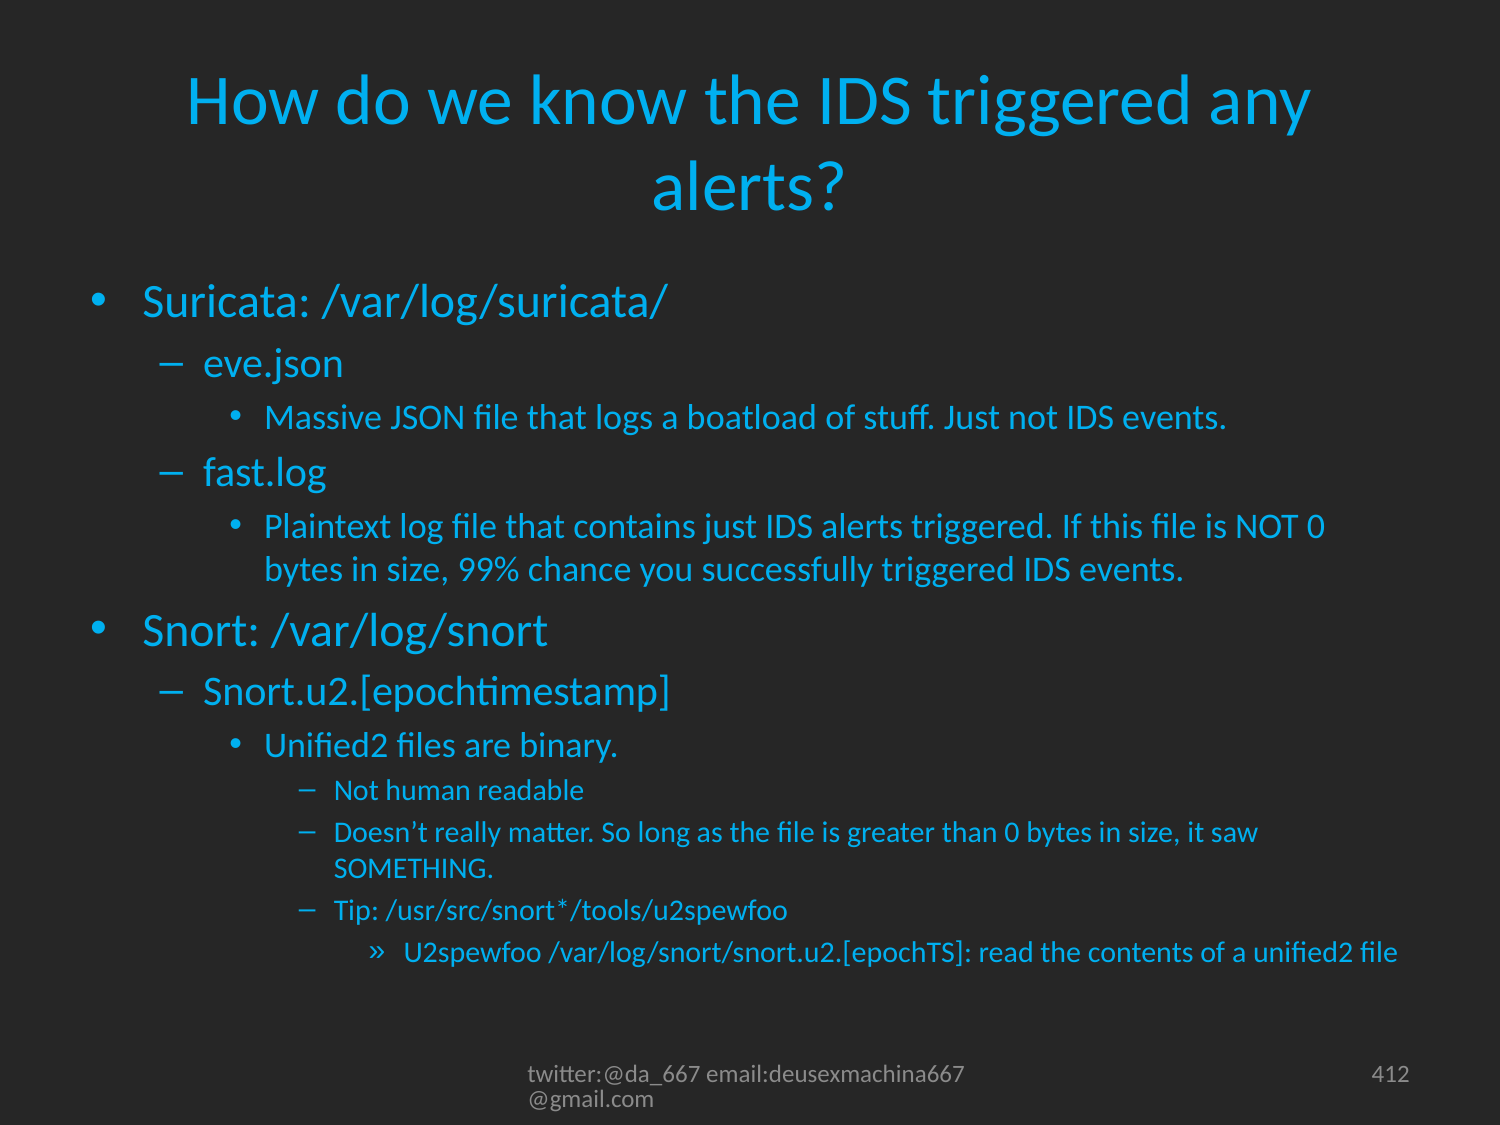

# How do we know the IDS triggered any alerts?
Suricata: /var/log/suricata/
eve.json
Massive JSON file that logs a boatload of stuff. Just not IDS events.
fast.log
Plaintext log file that contains just IDS alerts triggered. If this file is NOT 0 bytes in size, 99% chance you successfully triggered IDS events.
Snort: /var/log/snort
Snort.u2.[epochtimestamp]
Unified2 files are binary.
Not human readable
Doesn’t really matter. So long as the file is greater than 0 bytes in size, it saw SOMETHING.
Tip: /usr/src/snort*/tools/u2spewfoo
U2spewfoo /var/log/snort/snort.u2.[epochTS]: read the contents of a unified2 file

twitter:@da_667 email:deusexmachina667@gmail.com
412